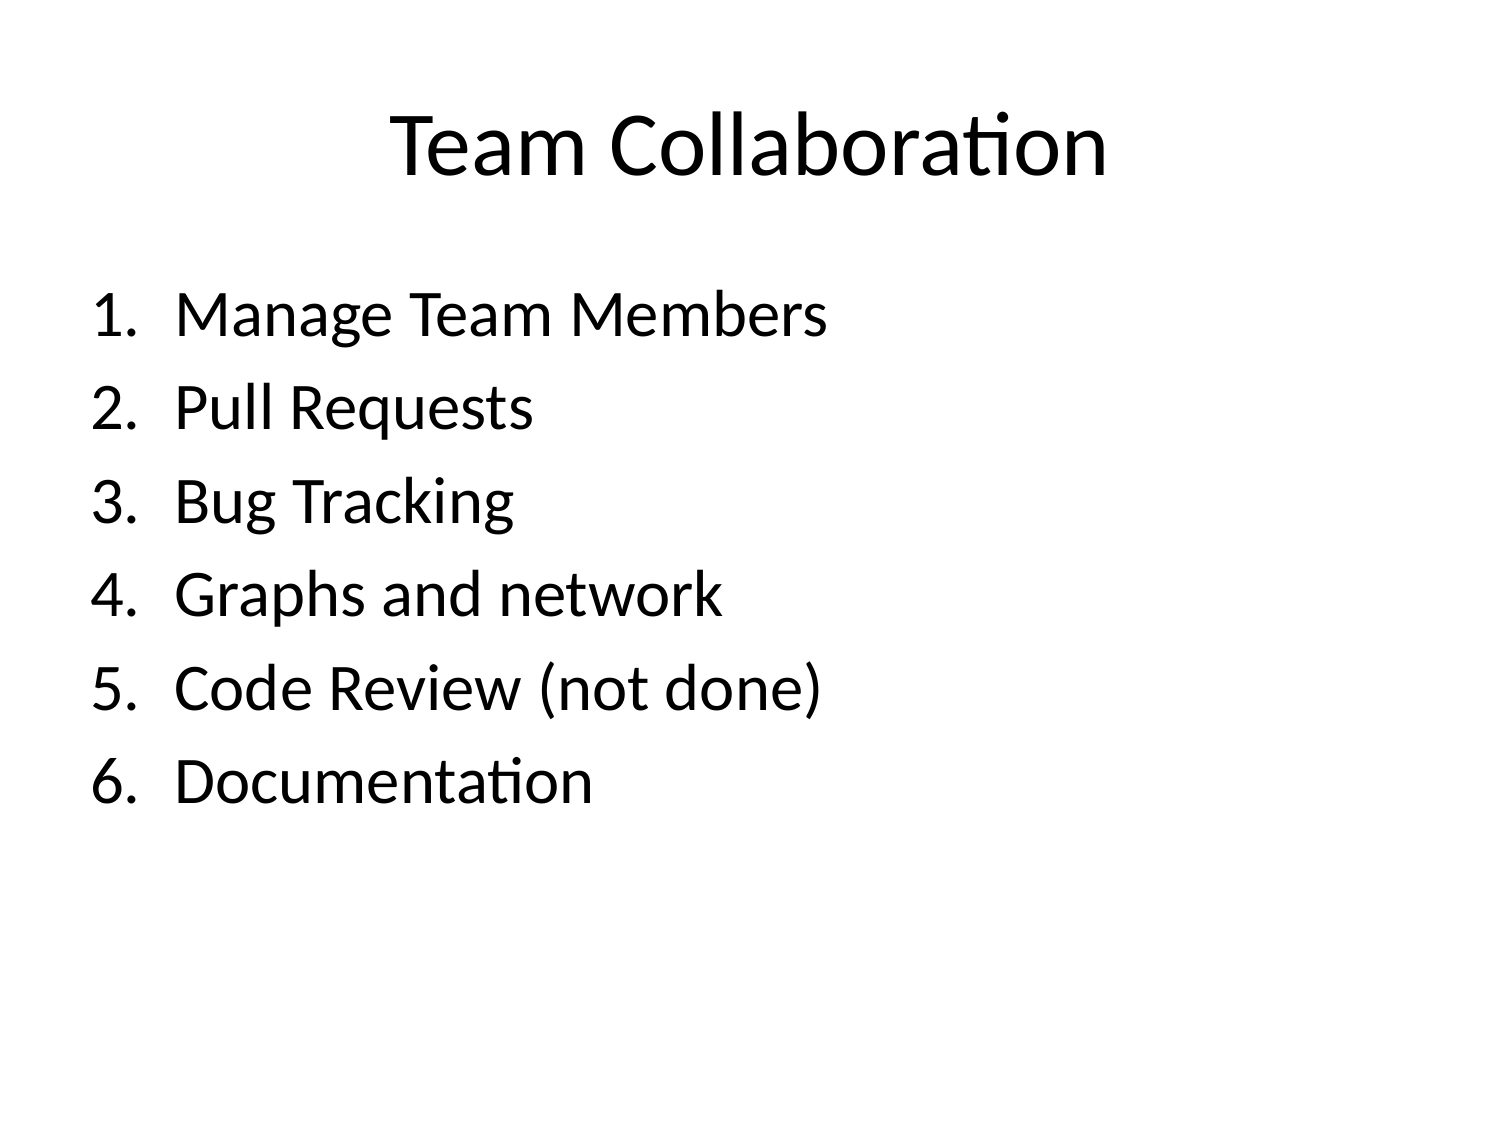

# Team Collaboration
Manage Team Members
Pull Requests
Bug Tracking
Graphs and network
Code Review (not done)
Documentation